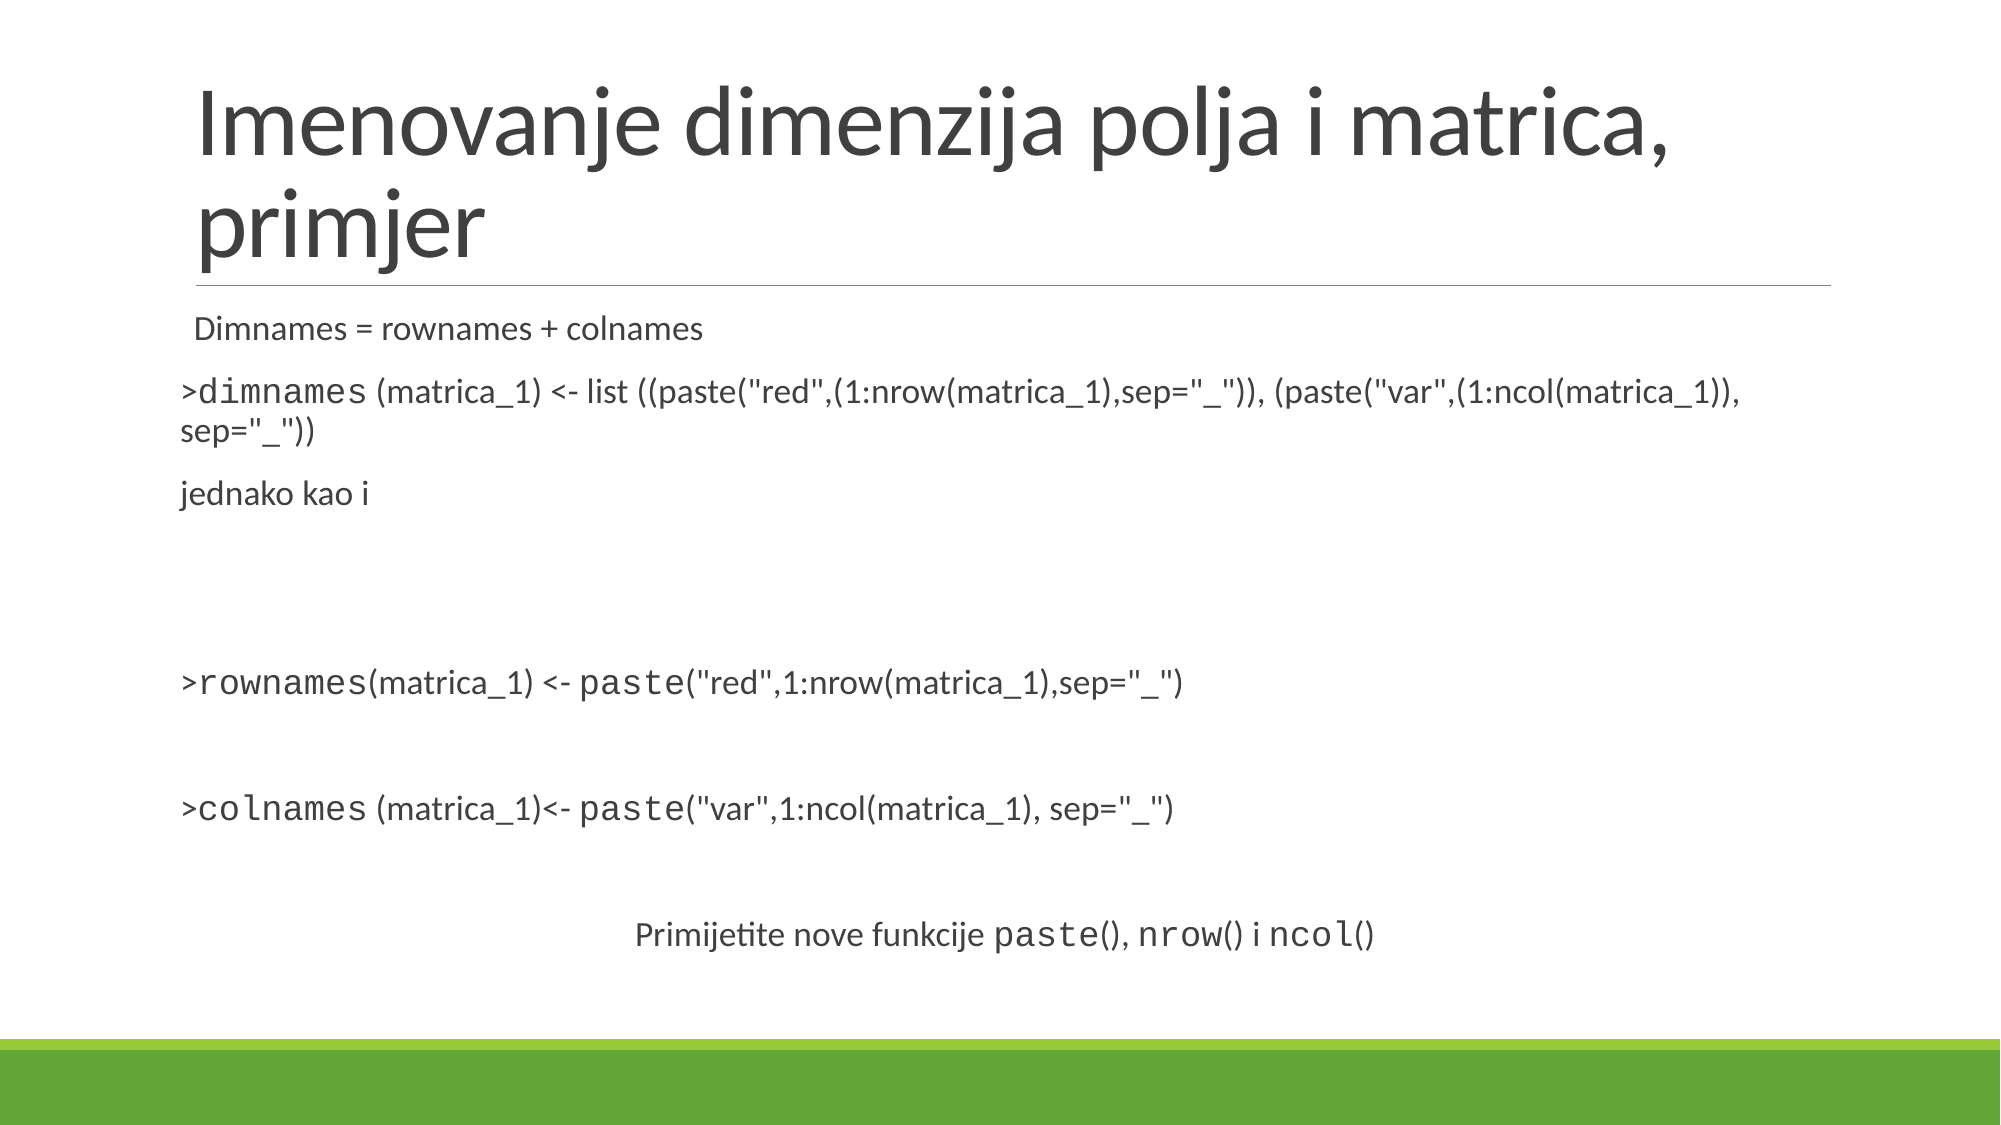

# Imenovanje dimenzija polja i matrica, primjer
Dimnames = rownames + colnames
>dimnames (matrica_1) <- list ((paste("red",(1:nrow(matrica_1),sep="_")), (paste("var",(1:ncol(matrica_1)), sep="_"))
jednako kao i

>rownames(matrica_1) <- paste("red",1:nrow(matrica_1),sep="_")

>colnames (matrica_1)<- paste("var",1:ncol(matrica_1), sep="_")

Primijetite nove funkcije paste(), nrow() i ncol()